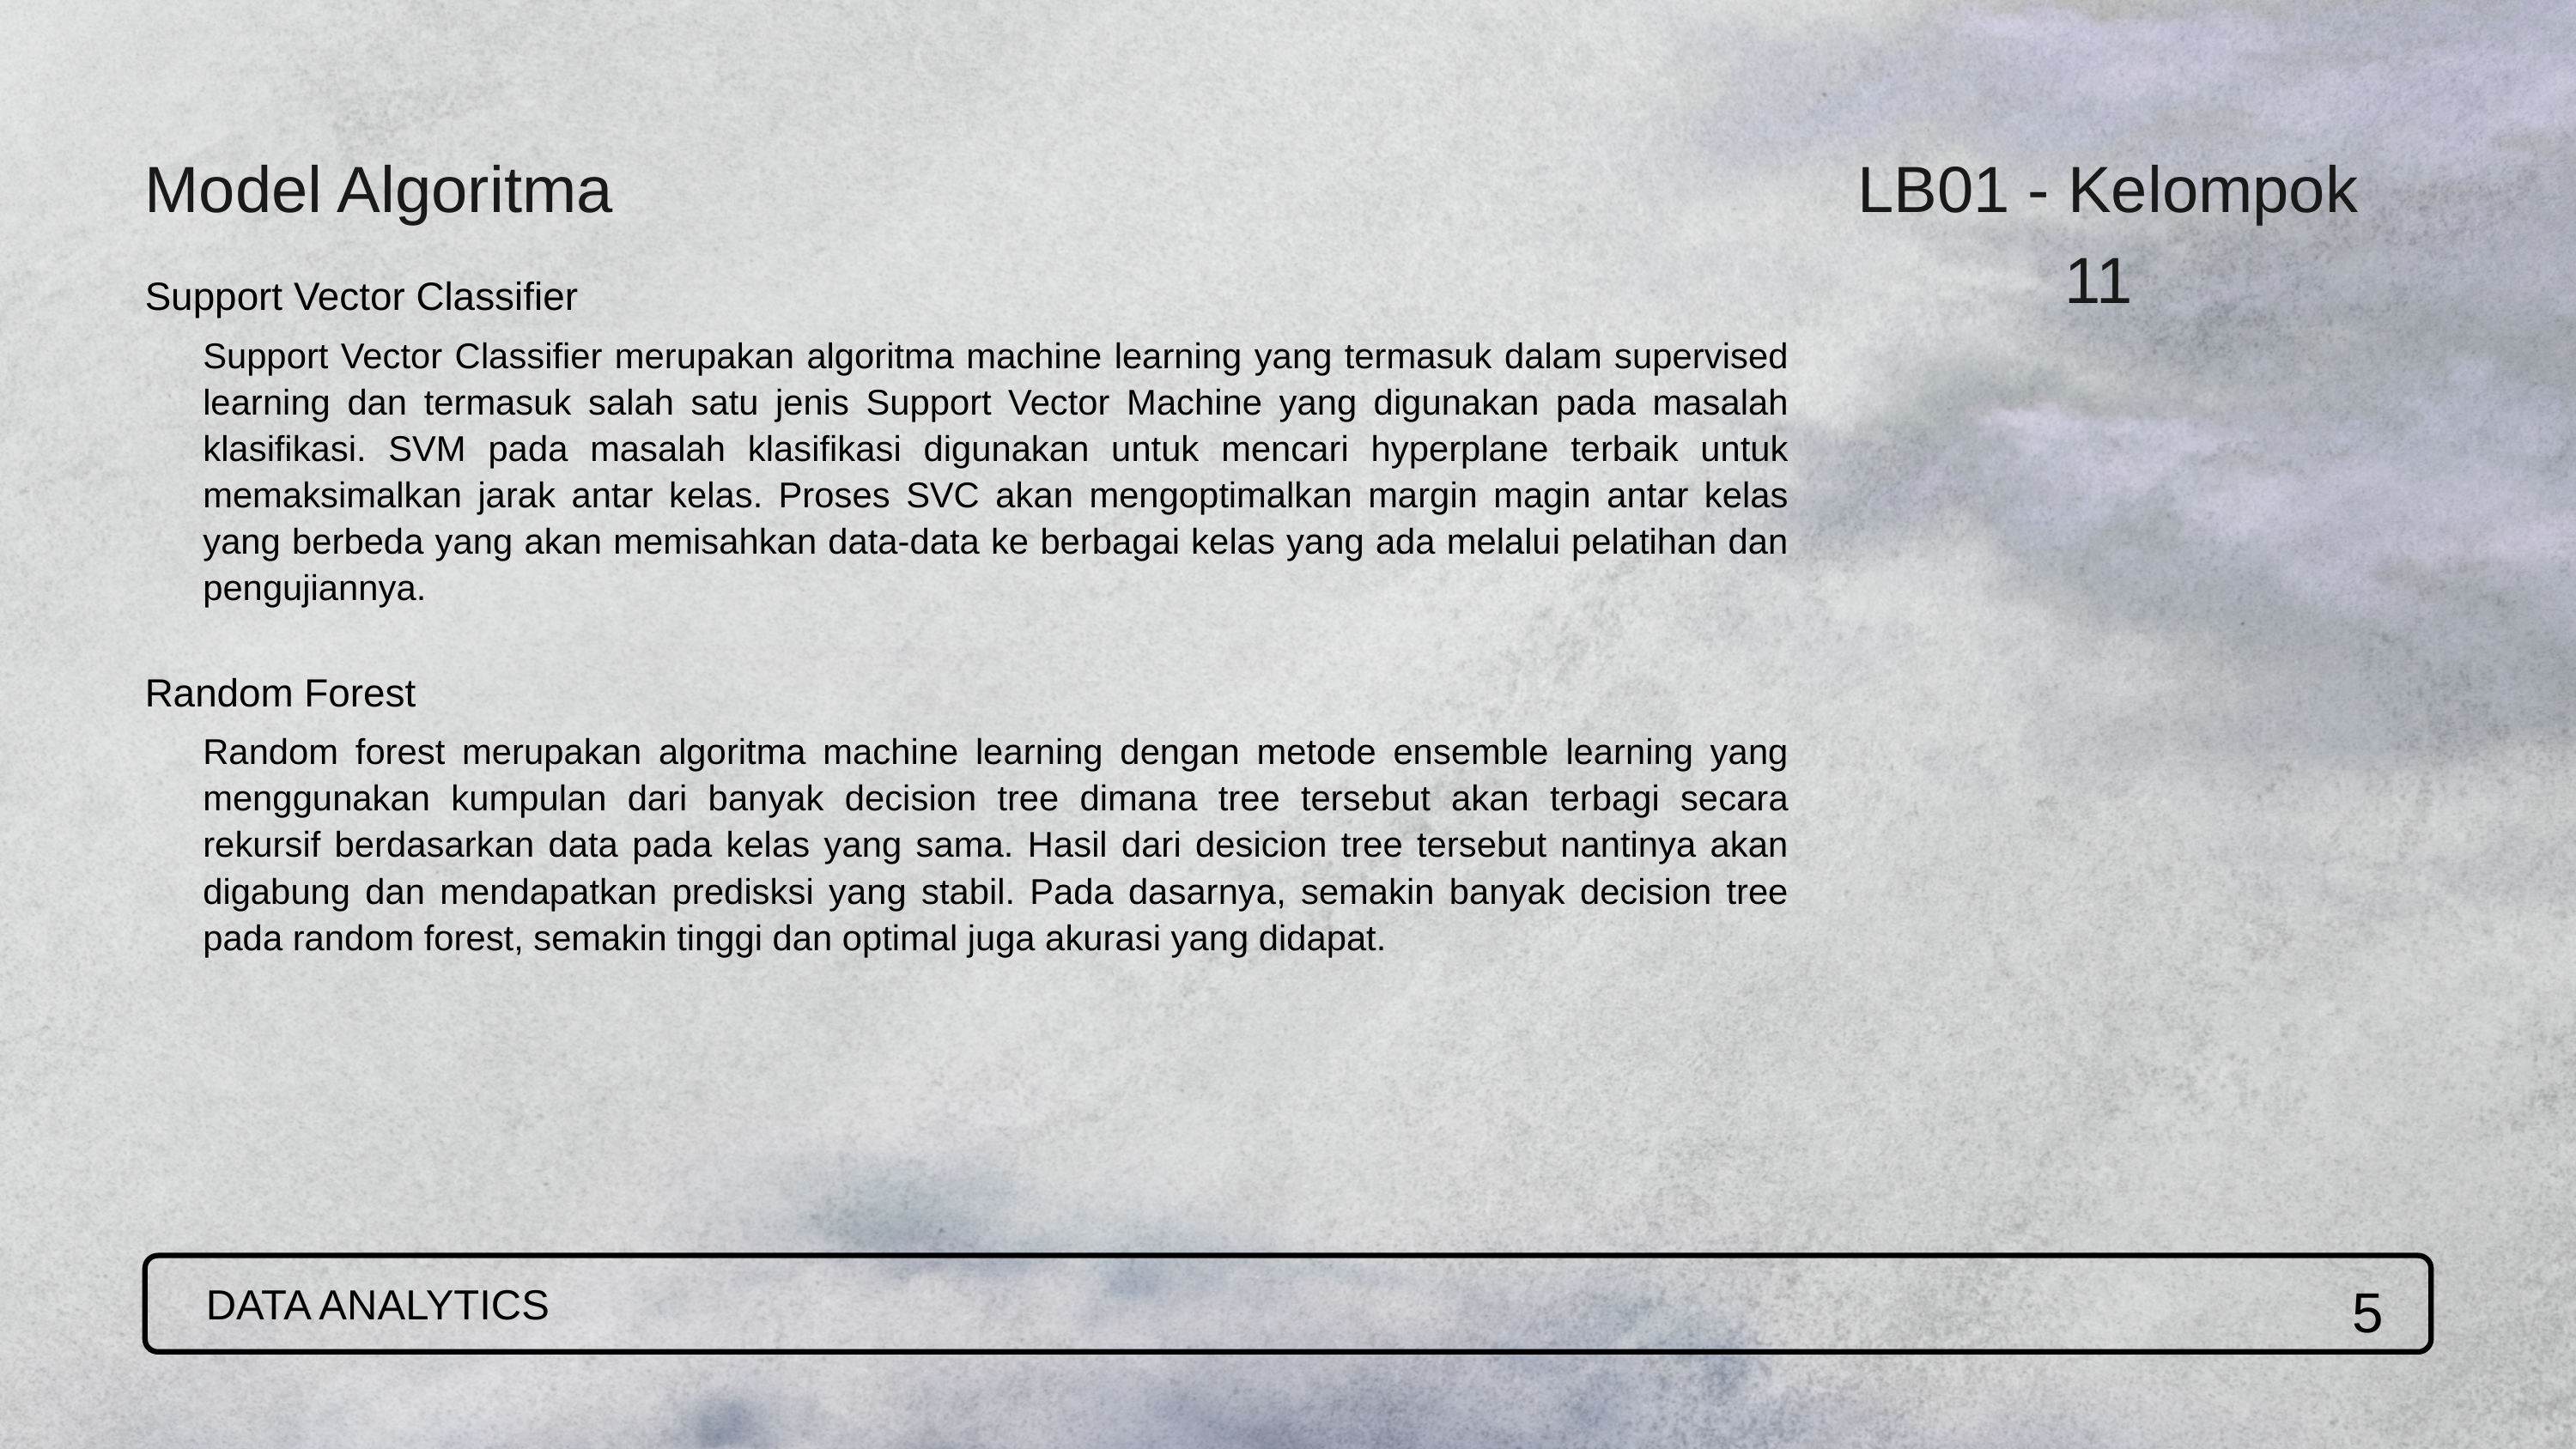

Model Algoritma
LB01 - Kelompok 11
Support Vector Classifier
Support Vector Classifier merupakan algoritma machine learning yang termasuk dalam supervised learning dan termasuk salah satu jenis Support Vector Machine yang digunakan pada masalah klasifikasi. SVM pada masalah klasifikasi digunakan untuk mencari hyperplane terbaik untuk memaksimalkan jarak antar kelas. Proses SVC akan mengoptimalkan margin magin antar kelas yang berbeda yang akan memisahkan data-data ke berbagai kelas yang ada melalui pelatihan dan pengujiannya.

Random Forest
Random forest merupakan algoritma machine learning dengan metode ensemble learning yang menggunakan kumpulan dari banyak decision tree dimana tree tersebut akan terbagi secara rekursif berdasarkan data pada kelas yang sama. Hasil dari desicion tree tersebut nantinya akan digabung dan mendapatkan predisksi yang stabil. Pada dasarnya, semakin banyak decision tree pada random forest, semakin tinggi dan optimal juga akurasi yang didapat.

5
DATA ANALYTICS